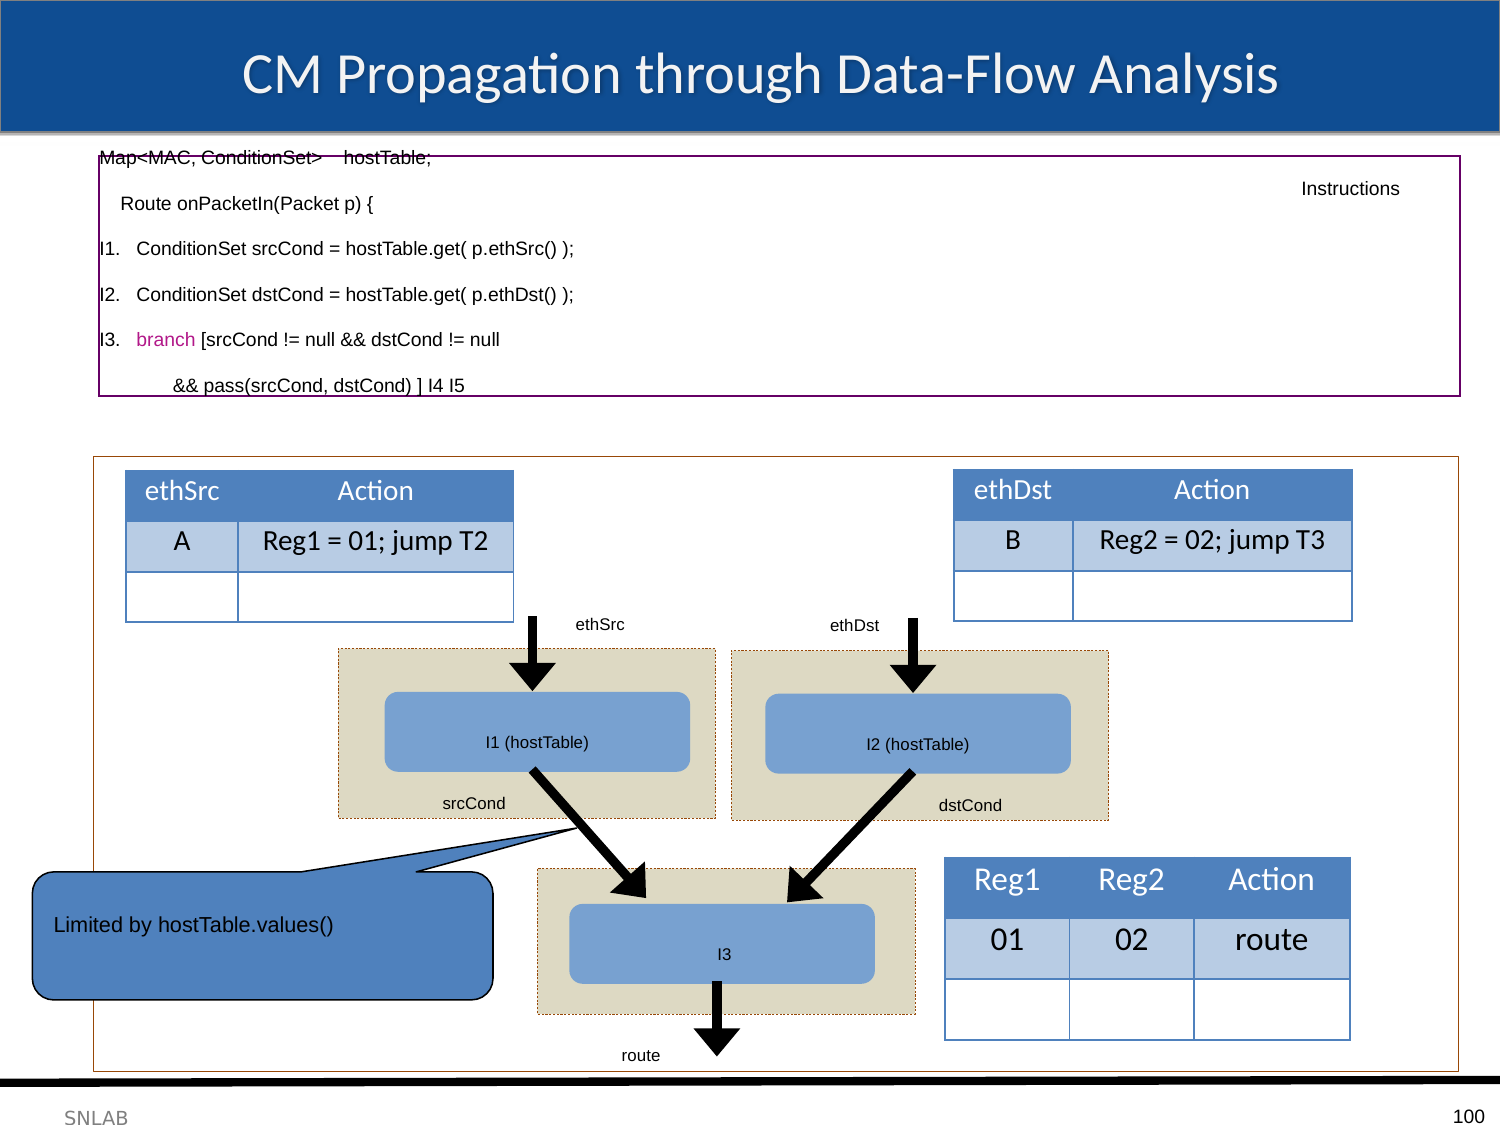

# CM Propagation through Data-Flow Analysis
Instructions
Map<MAC, ConditionSet>    hostTable;
    Route onPacketIn(Packet p) {
I1.   ConditionSet srcCond = hostTable.get( p.ethSrc() );
I2.   ConditionSet dstCond = hostTable.get( p.ethDst() );
I3.   branch [srcCond != null && dstCond != null
              && pass(srcCond, dstCond) ] I4 I5

| ethDst | Action |
| --- | --- |
| B | Reg2 = 02; jump T3 |
|  |  |
| ethSrc | Action |
| --- | --- |
| A | Reg1 = 01; jump T2 |
|  |  |

ethSrc
ethDst
I1 (hostTable)
I2 (hostTable)
srcCond
dstCond
 I3
route

| Reg1 | Reg2 | Action |
| --- | --- | --- |
| 01 | 02 | route |
|  |  |  |

Limited by hostTable.values()
100